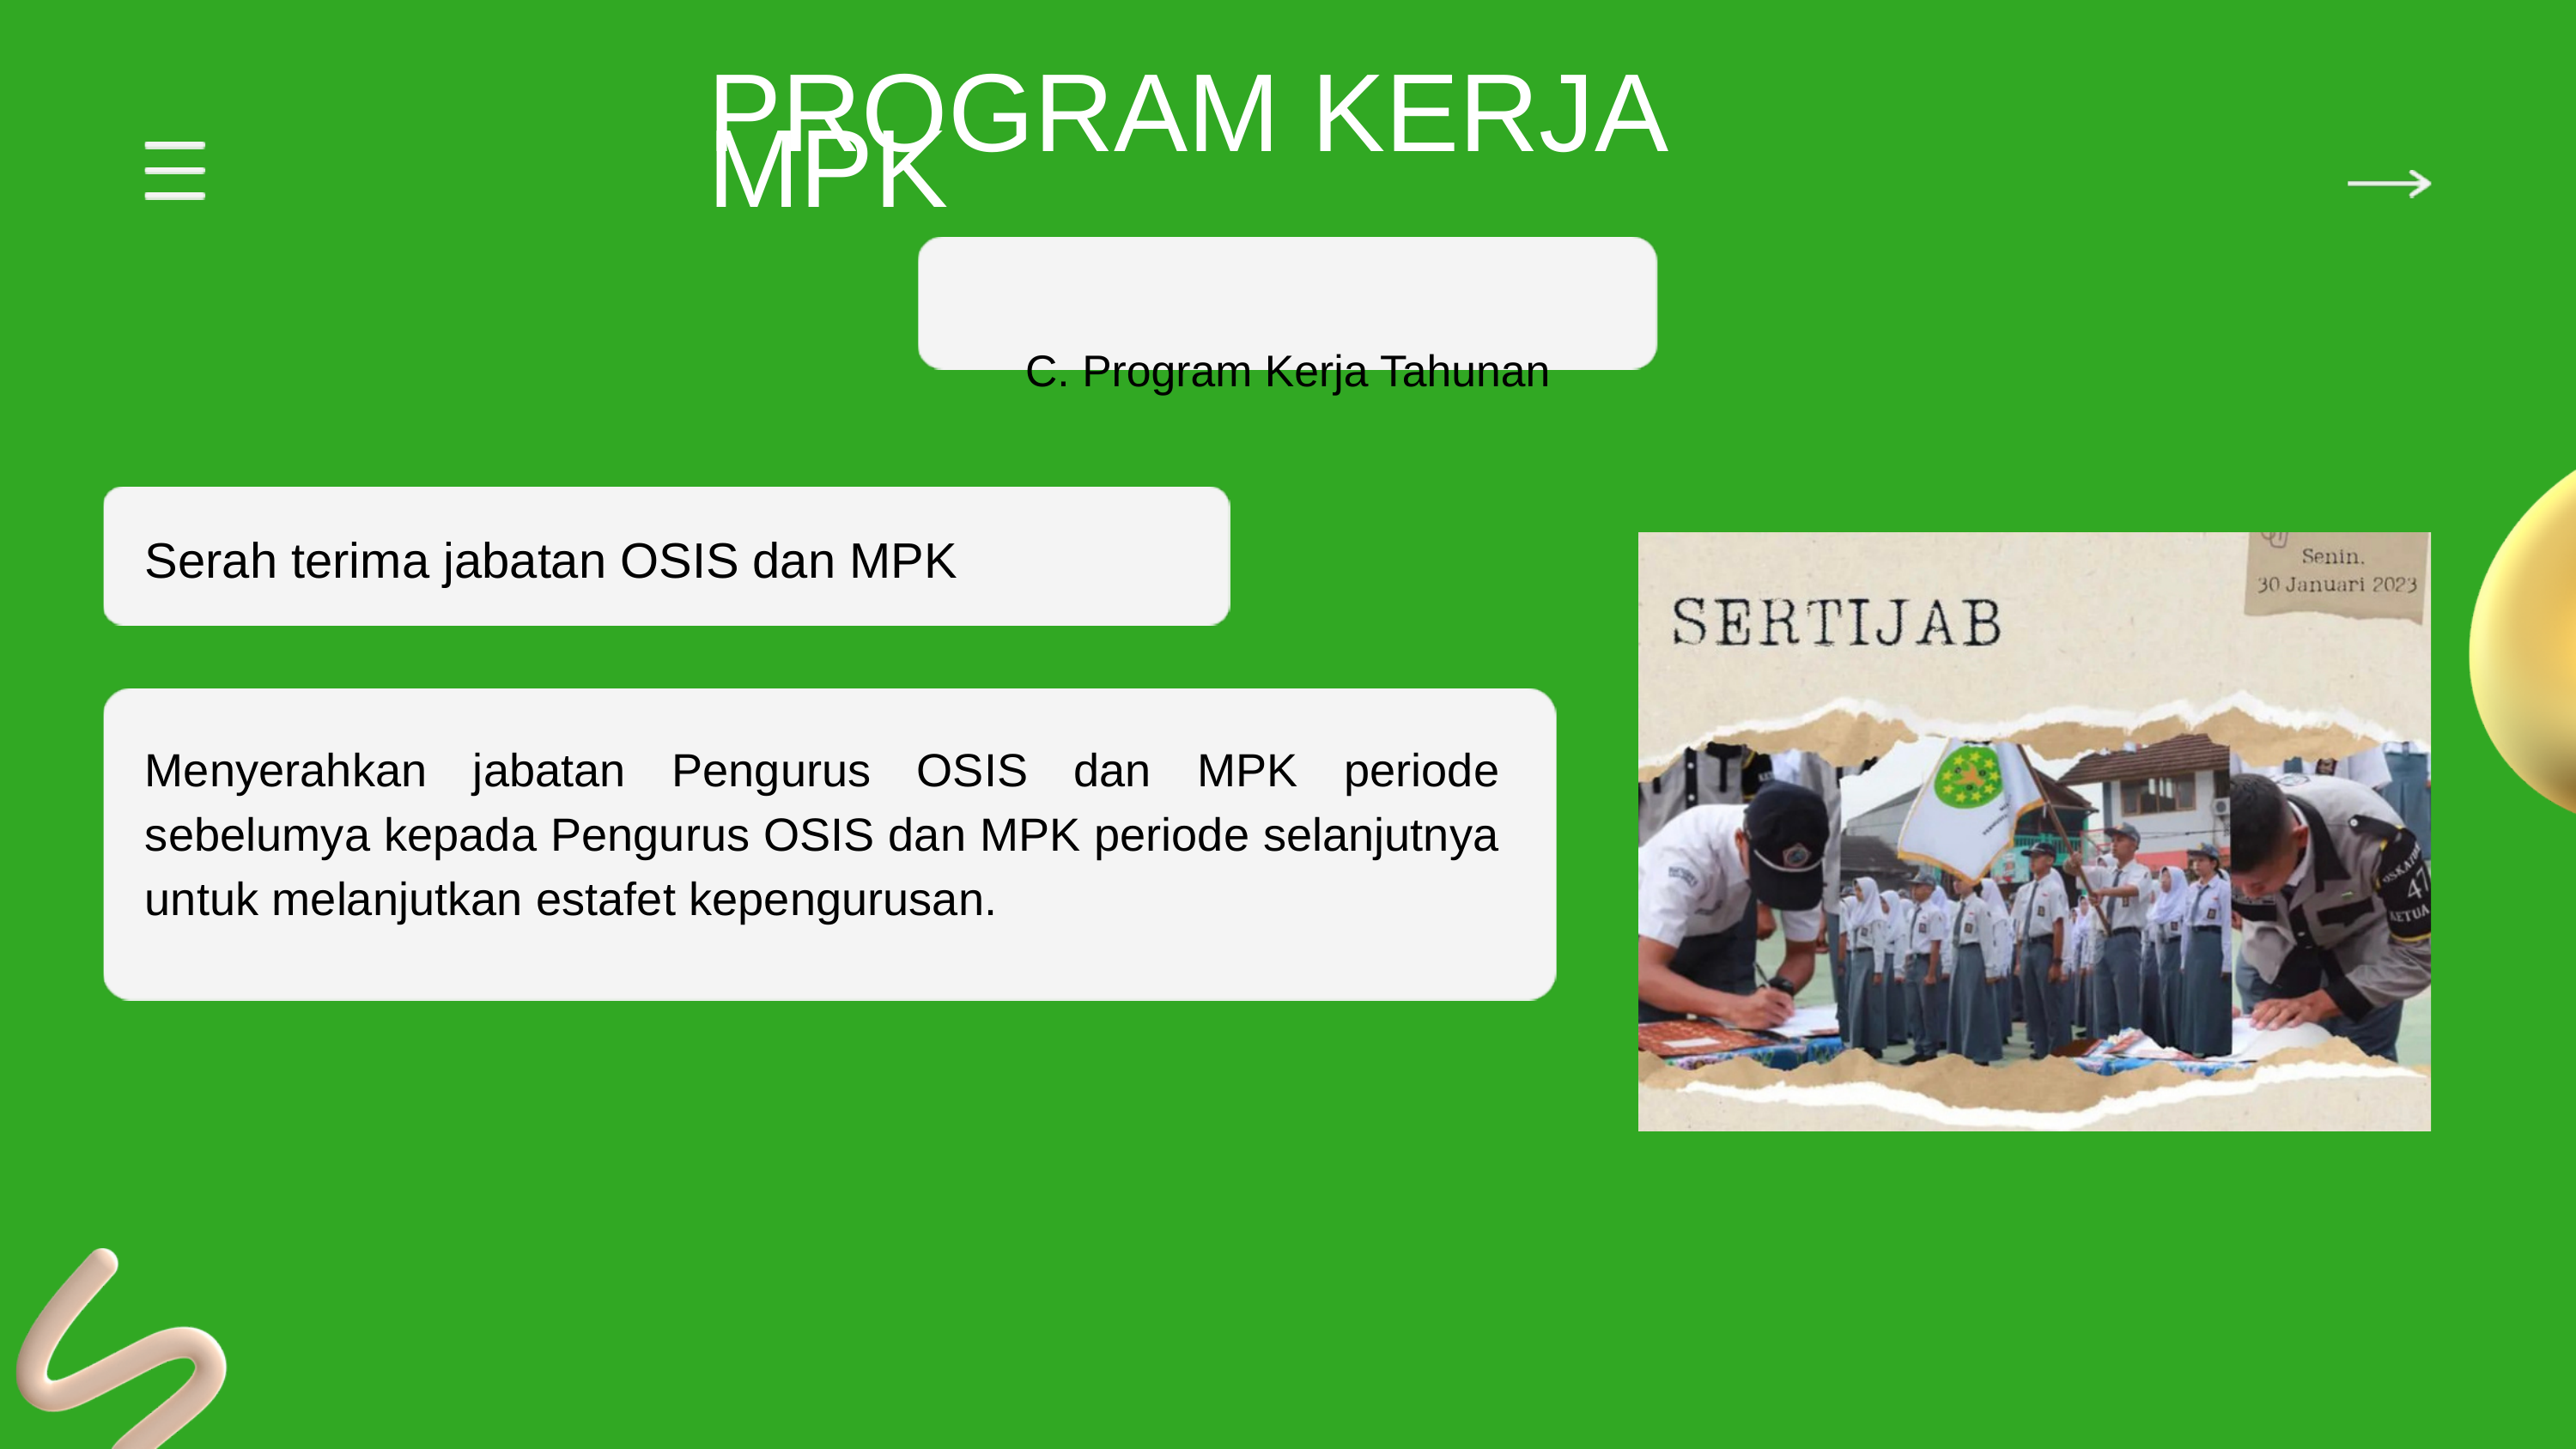

PROGRAM KERJA MPK

C. Program Kerja Tahunan

Serah terima jabatan OSIS dan MPK

Menyerahkan jabatan Pengurus OSIS dan MPK periode sebelumya kepada Pengurus OSIS dan MPK periode selanjutnya untuk melanjutkan estafet kepengurusan.